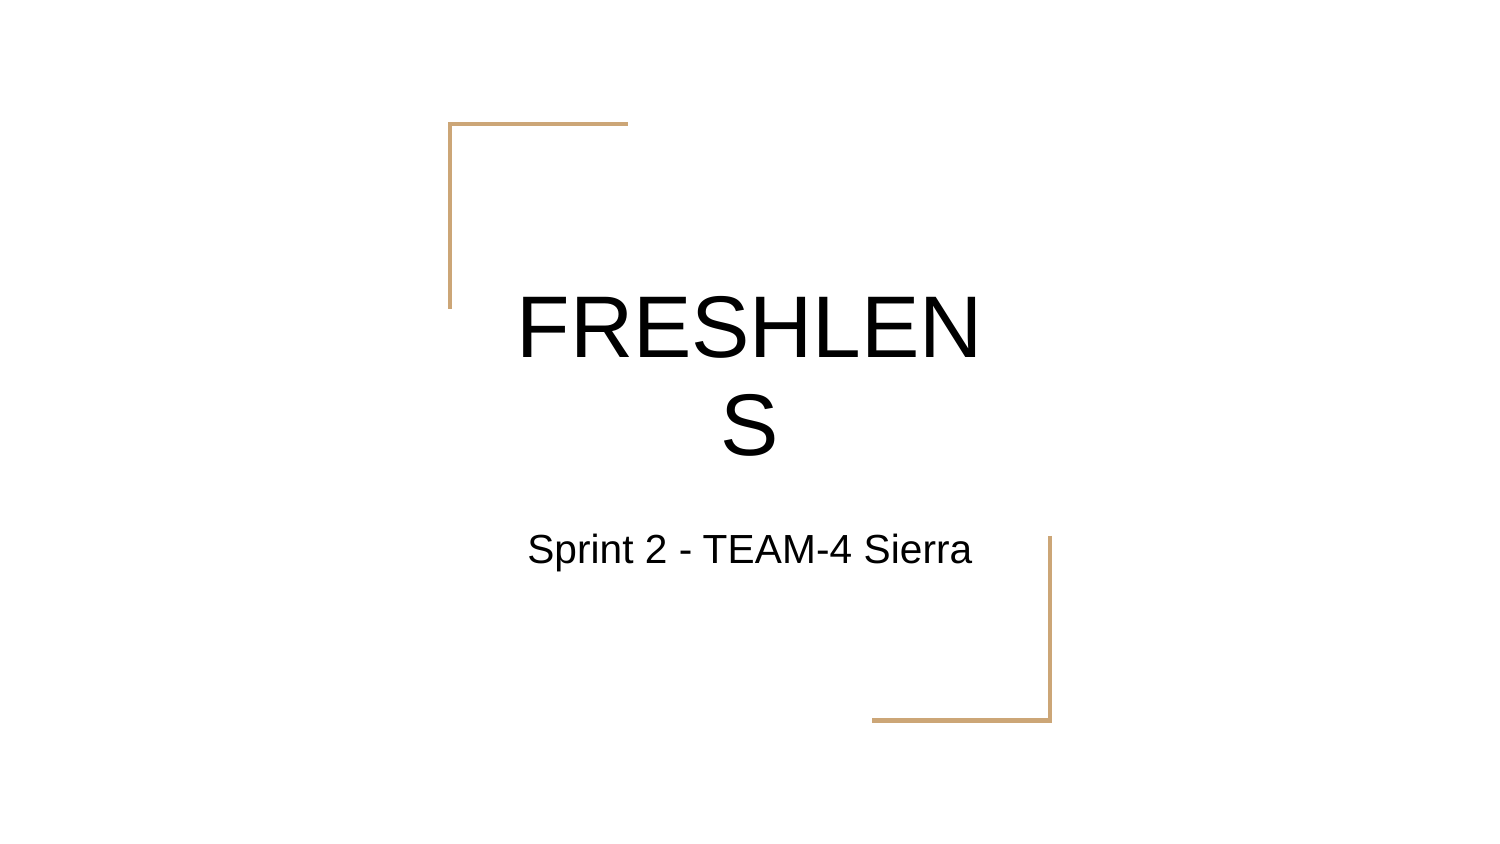

# FRESHLENS
Sprint 2 - TEAM-4 Sierra